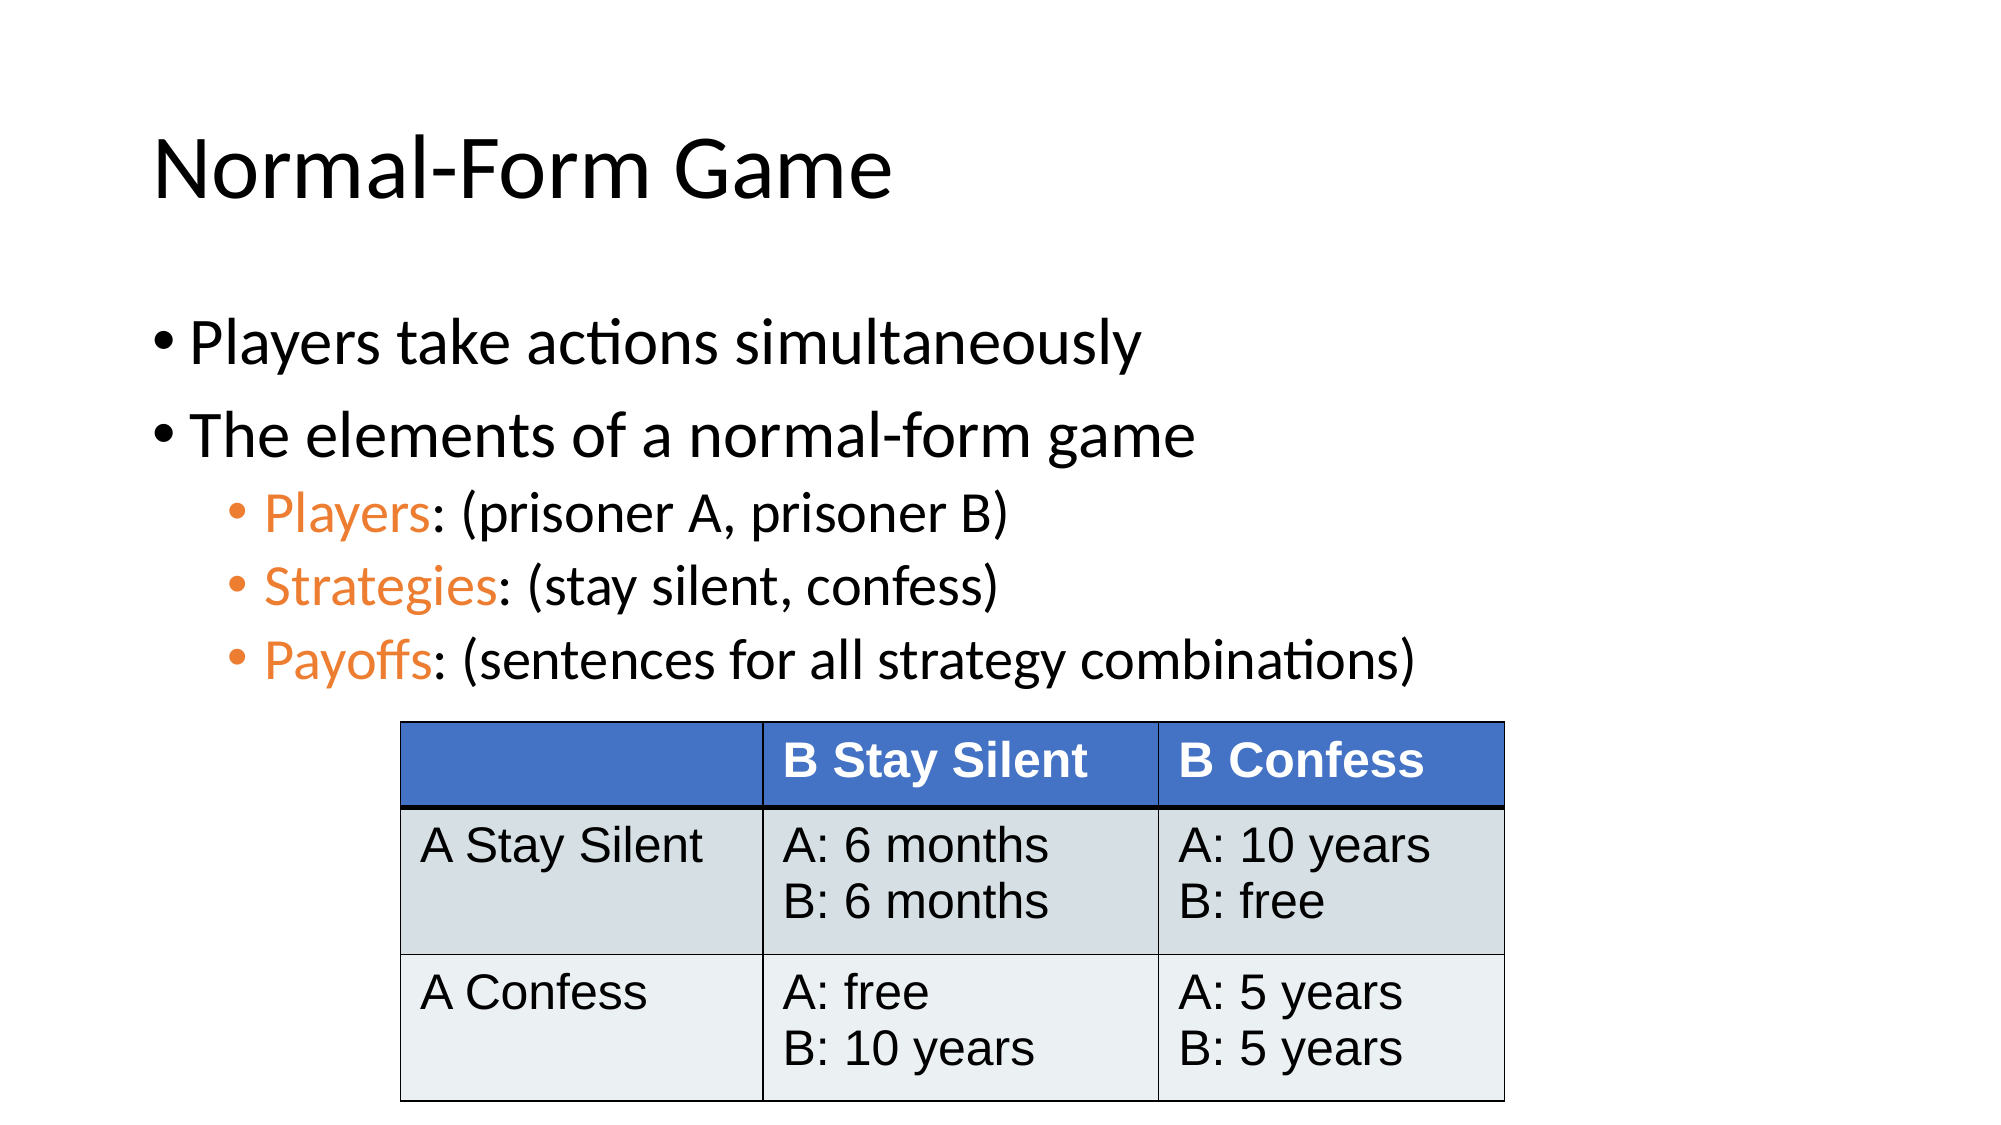

# Normal-Form Game
Players take actions simultaneously
The elements of a normal-form game
Players: (prisoner A, prisoner B)
Strategies: (stay silent, confess)
Payoffs: (sentences for all strategy combinations)

|  | B Stay Silent | B Confess |
| --- | --- | --- |
| A Stay Silent | A: 6 months B: 6 months | A: 10 years B: free |
| A Confess | A: free B: 10 years | A: 5 years B: 5 years |